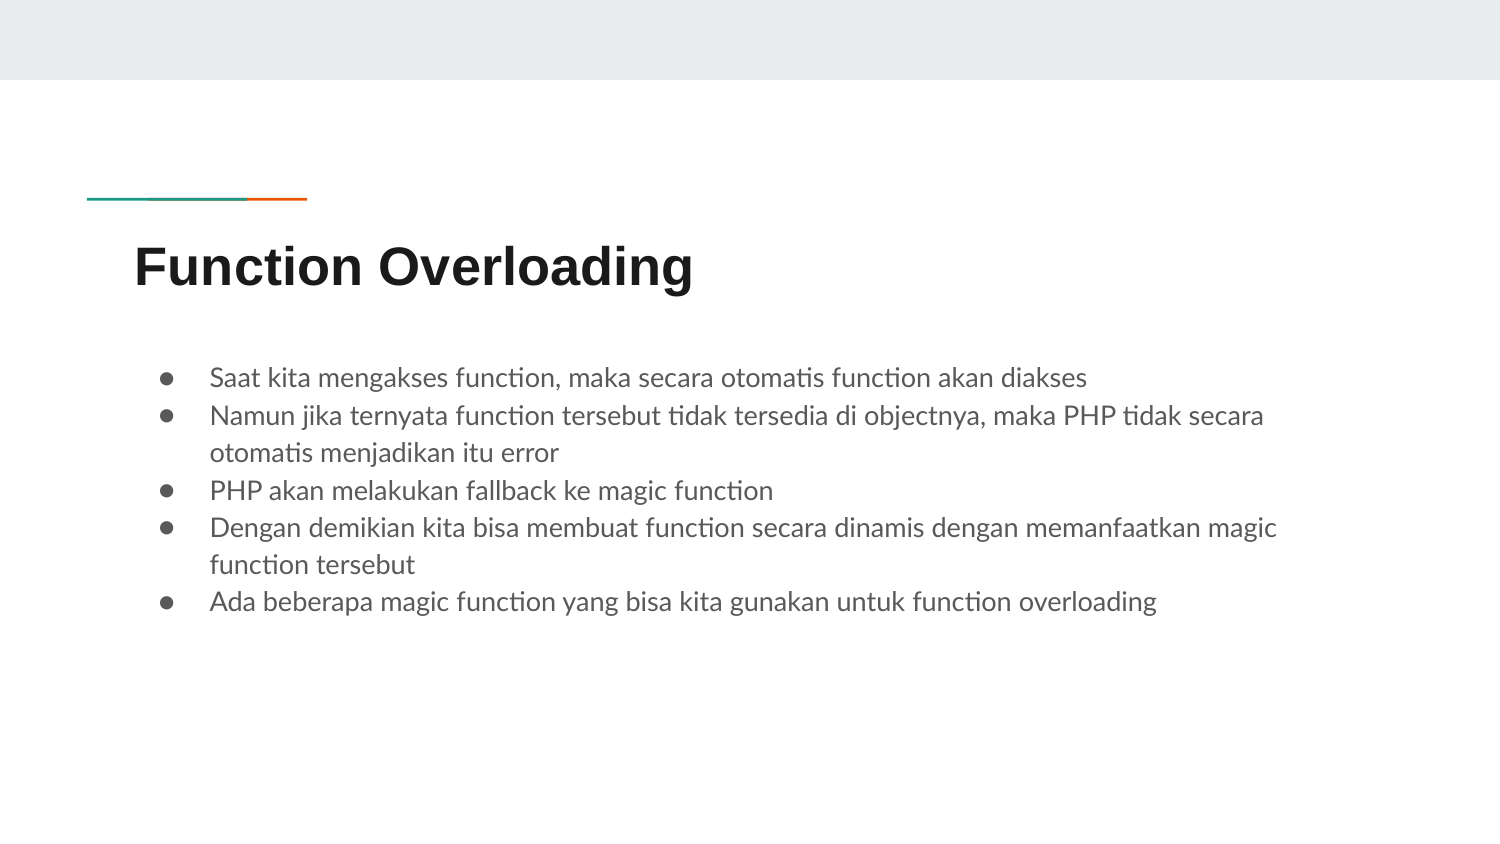

# Function Overloading
Saat kita mengakses function, maka secara otomatis function akan diakses
Namun jika ternyata function tersebut tidak tersedia di objectnya, maka PHP tidak secara otomatis menjadikan itu error
PHP akan melakukan fallback ke magic function
Dengan demikian kita bisa membuat function secara dinamis dengan memanfaatkan magic function tersebut
Ada beberapa magic function yang bisa kita gunakan untuk function overloading